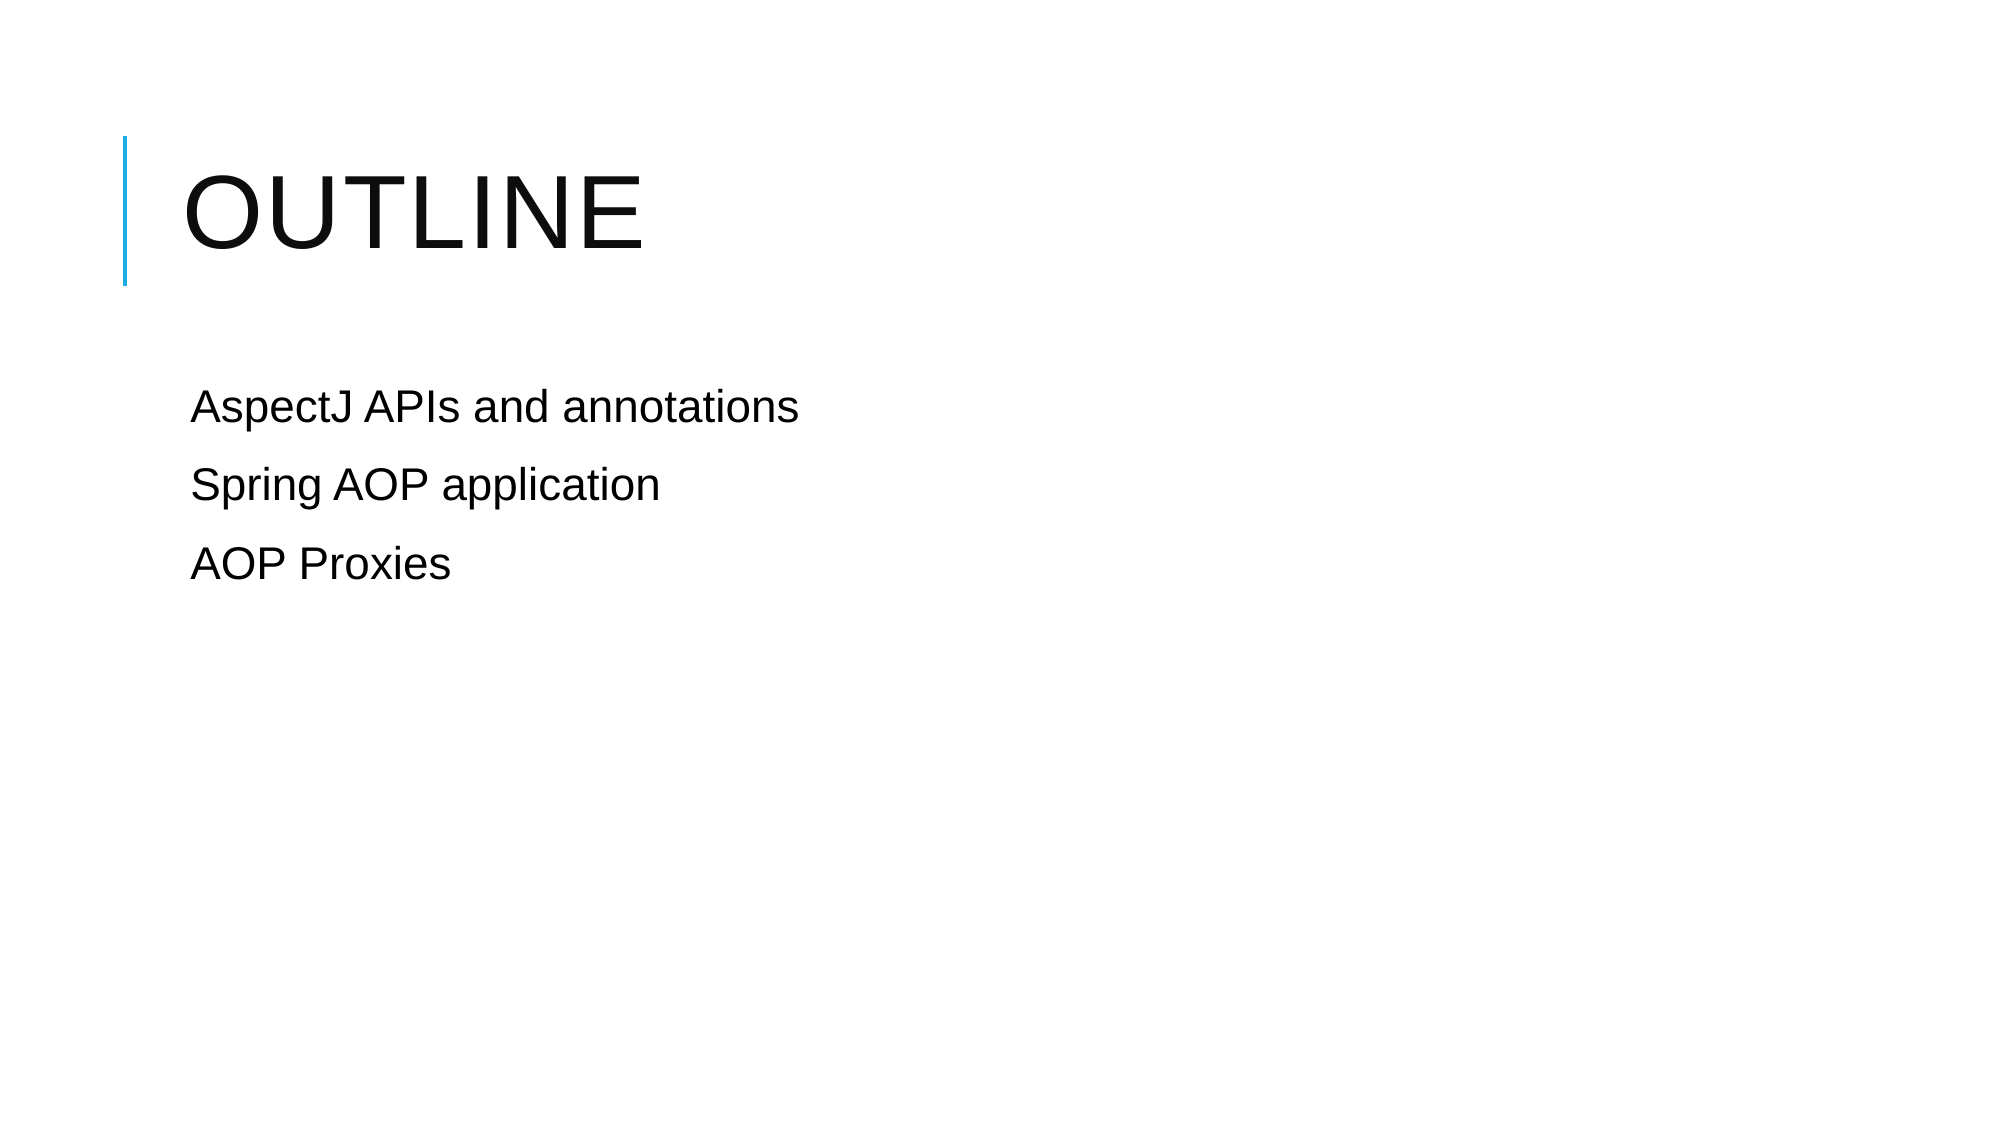

# Outline
AspectJ APIs and annotations
Spring AOP application
AOP Proxies